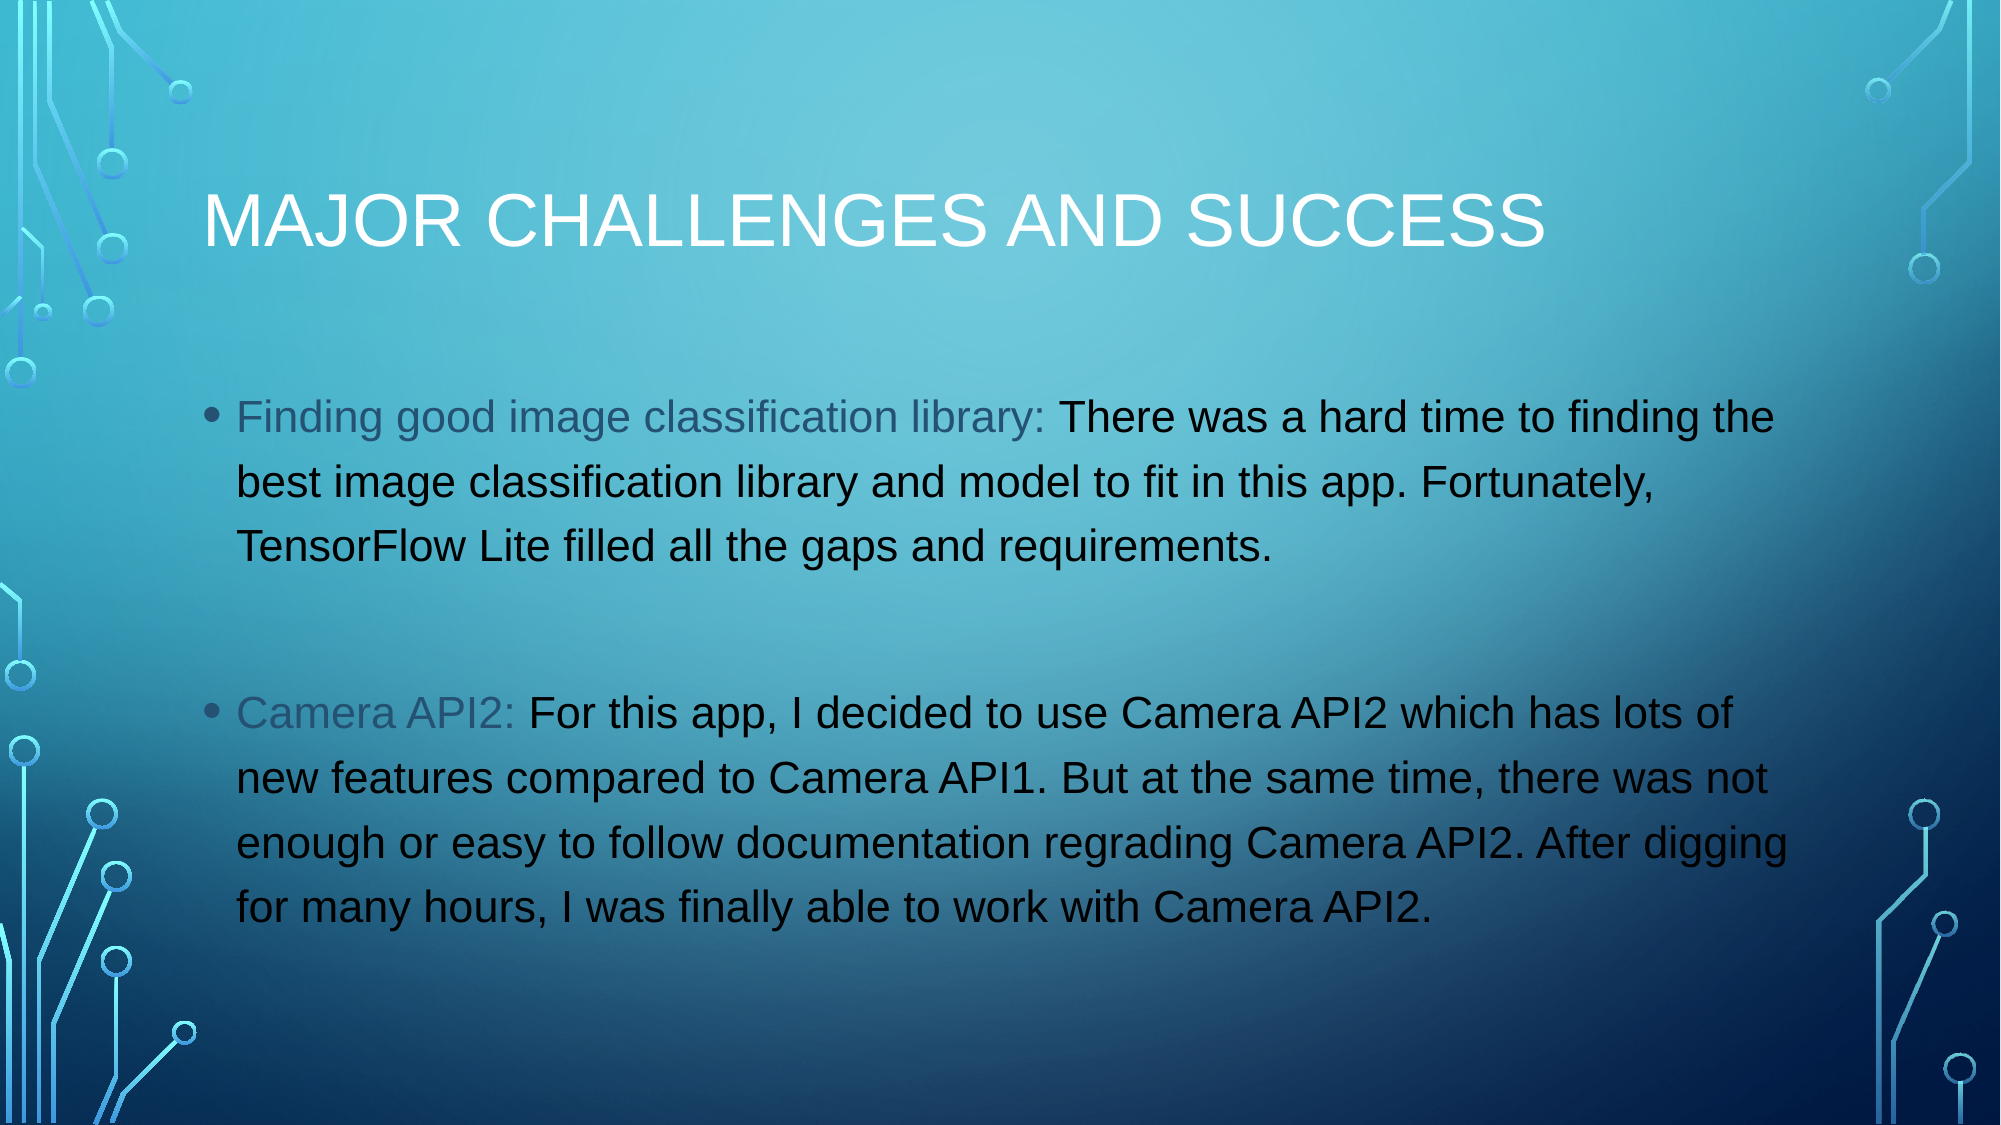

# Major challenges and success
Finding good image classification library: There was a hard time to finding the best image classification library and model to fit in this app. Fortunately, TensorFlow Lite filled all the gaps and requirements.

Camera API2: For this app, I decided to use Camera API2 which has lots of new features compared to Camera API1. But at the same time, there was not enough or easy to follow documentation regrading Camera API2. After digging for many hours, I was finally able to work with Camera API2.